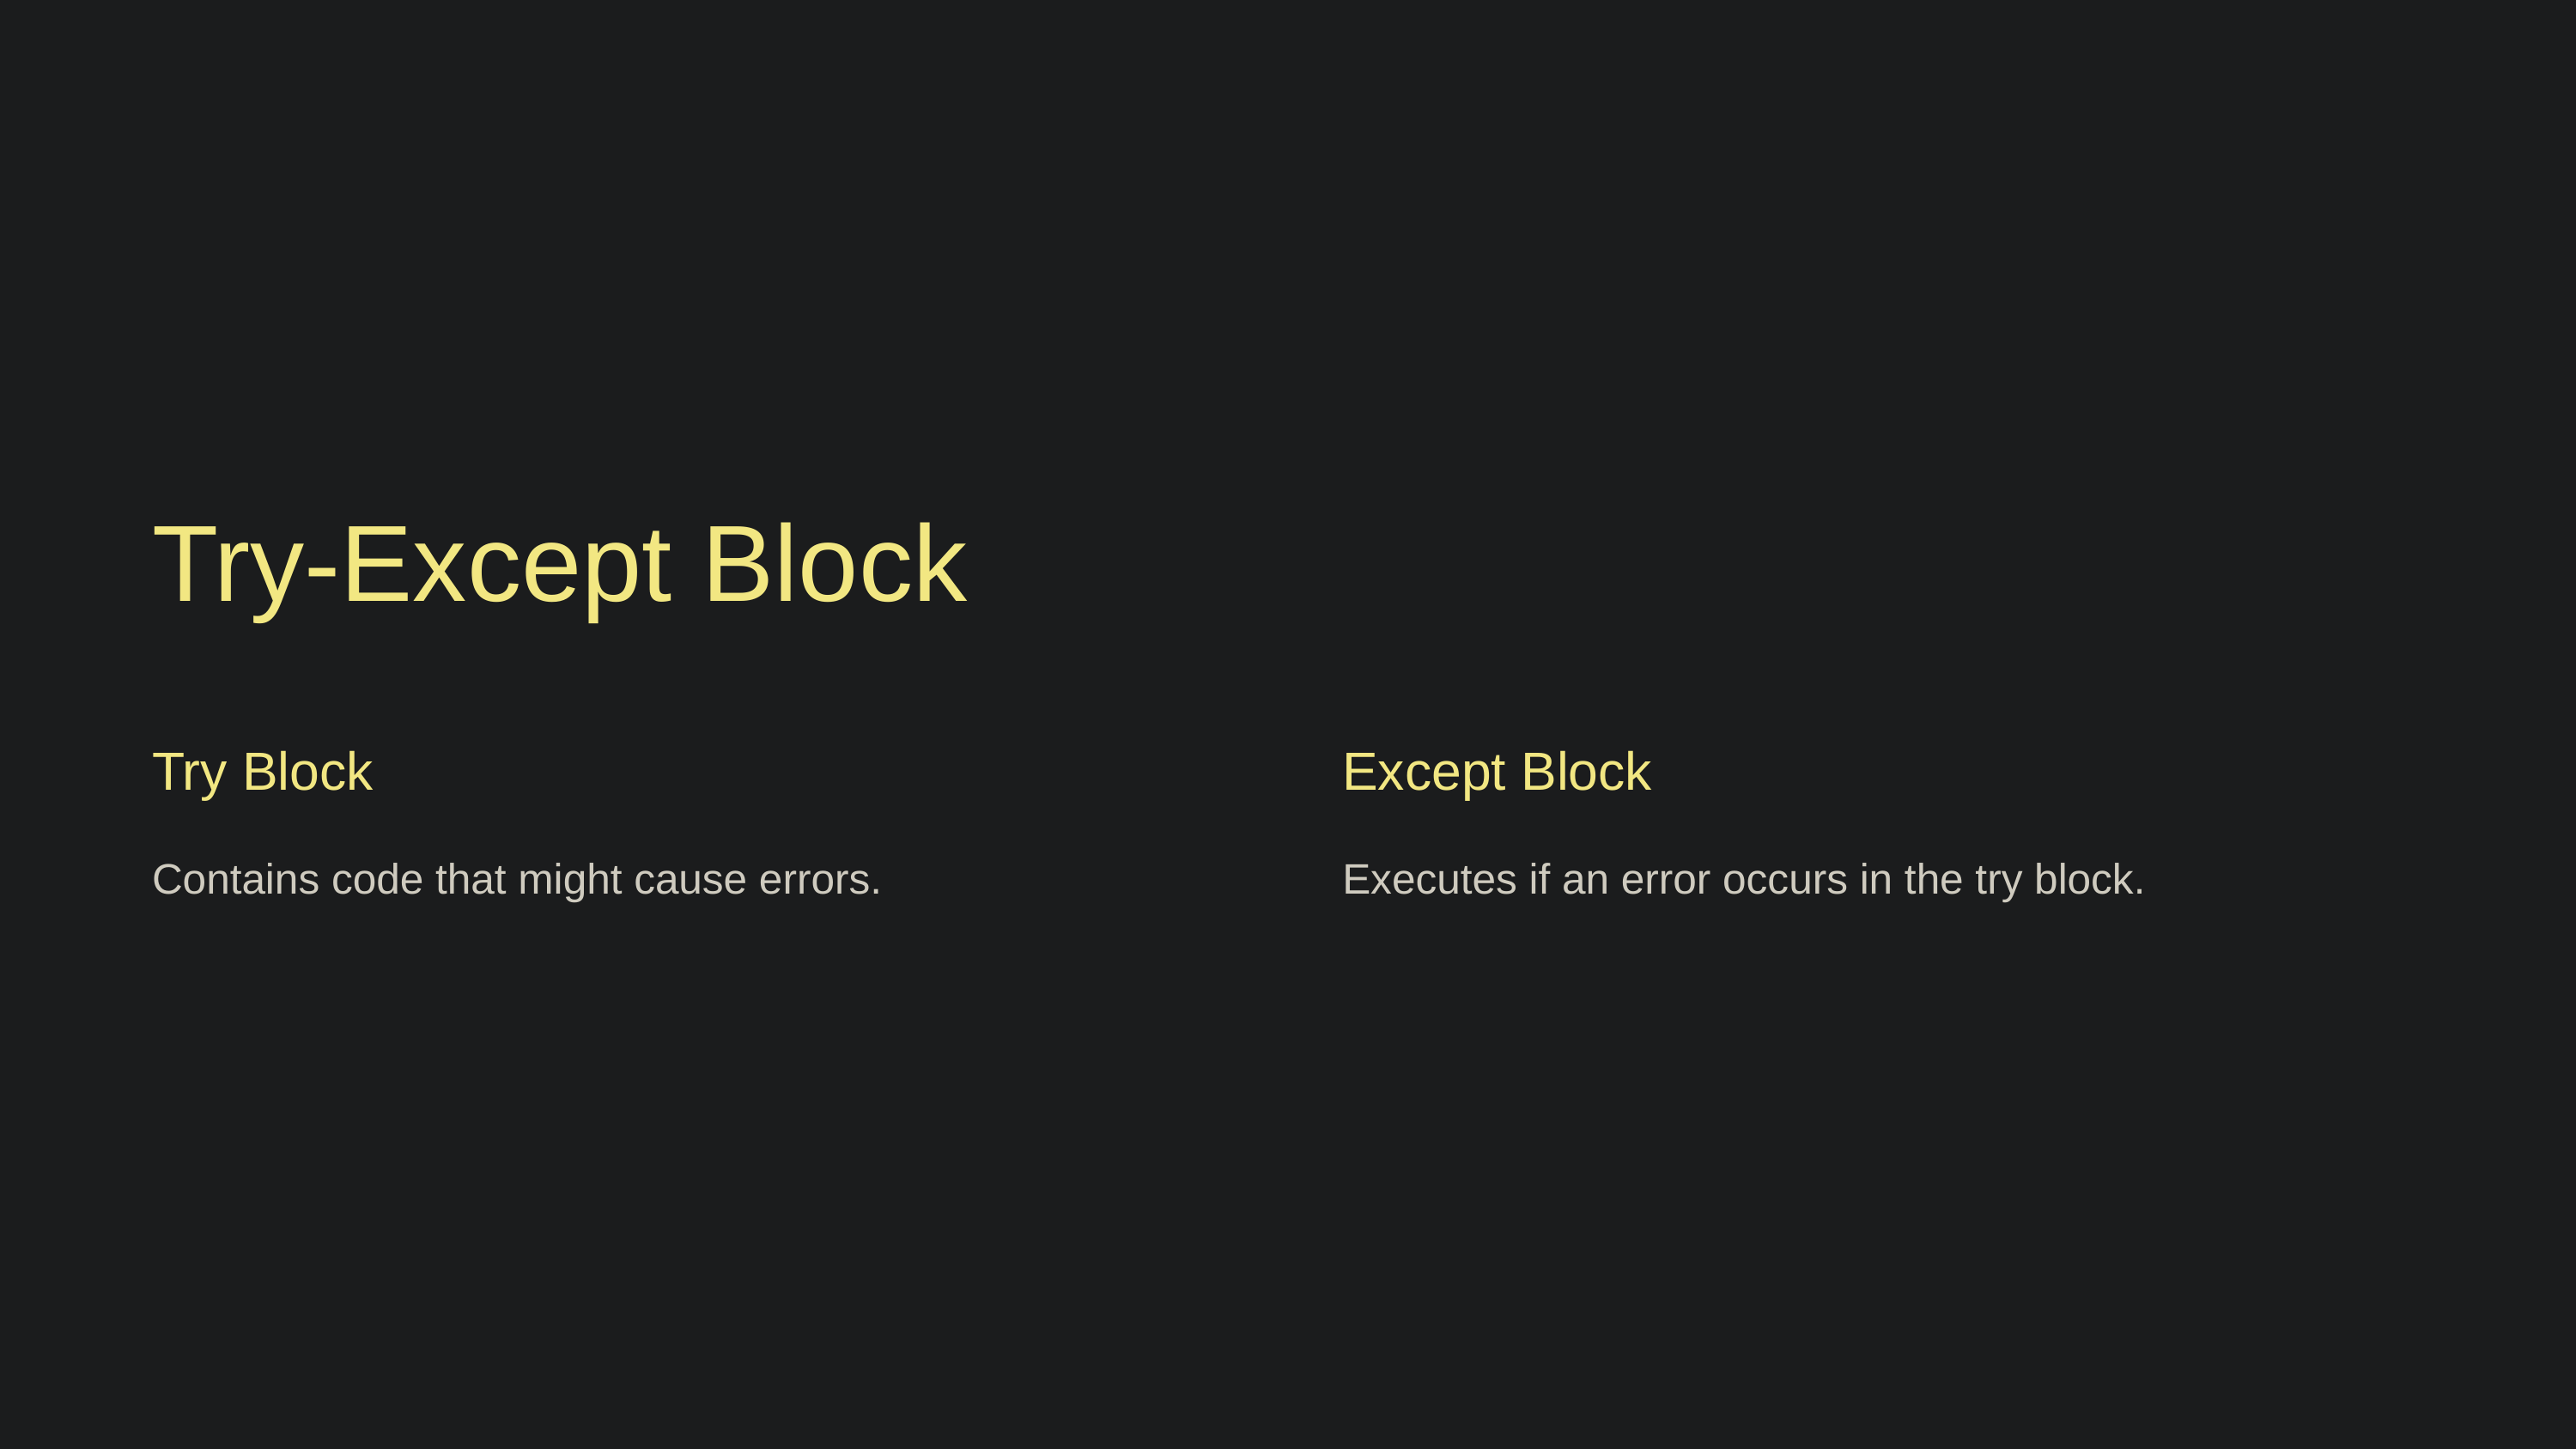

Try-Except Block
Try Block
Except Block
Contains code that might cause errors.
Executes if an error occurs in the try block.